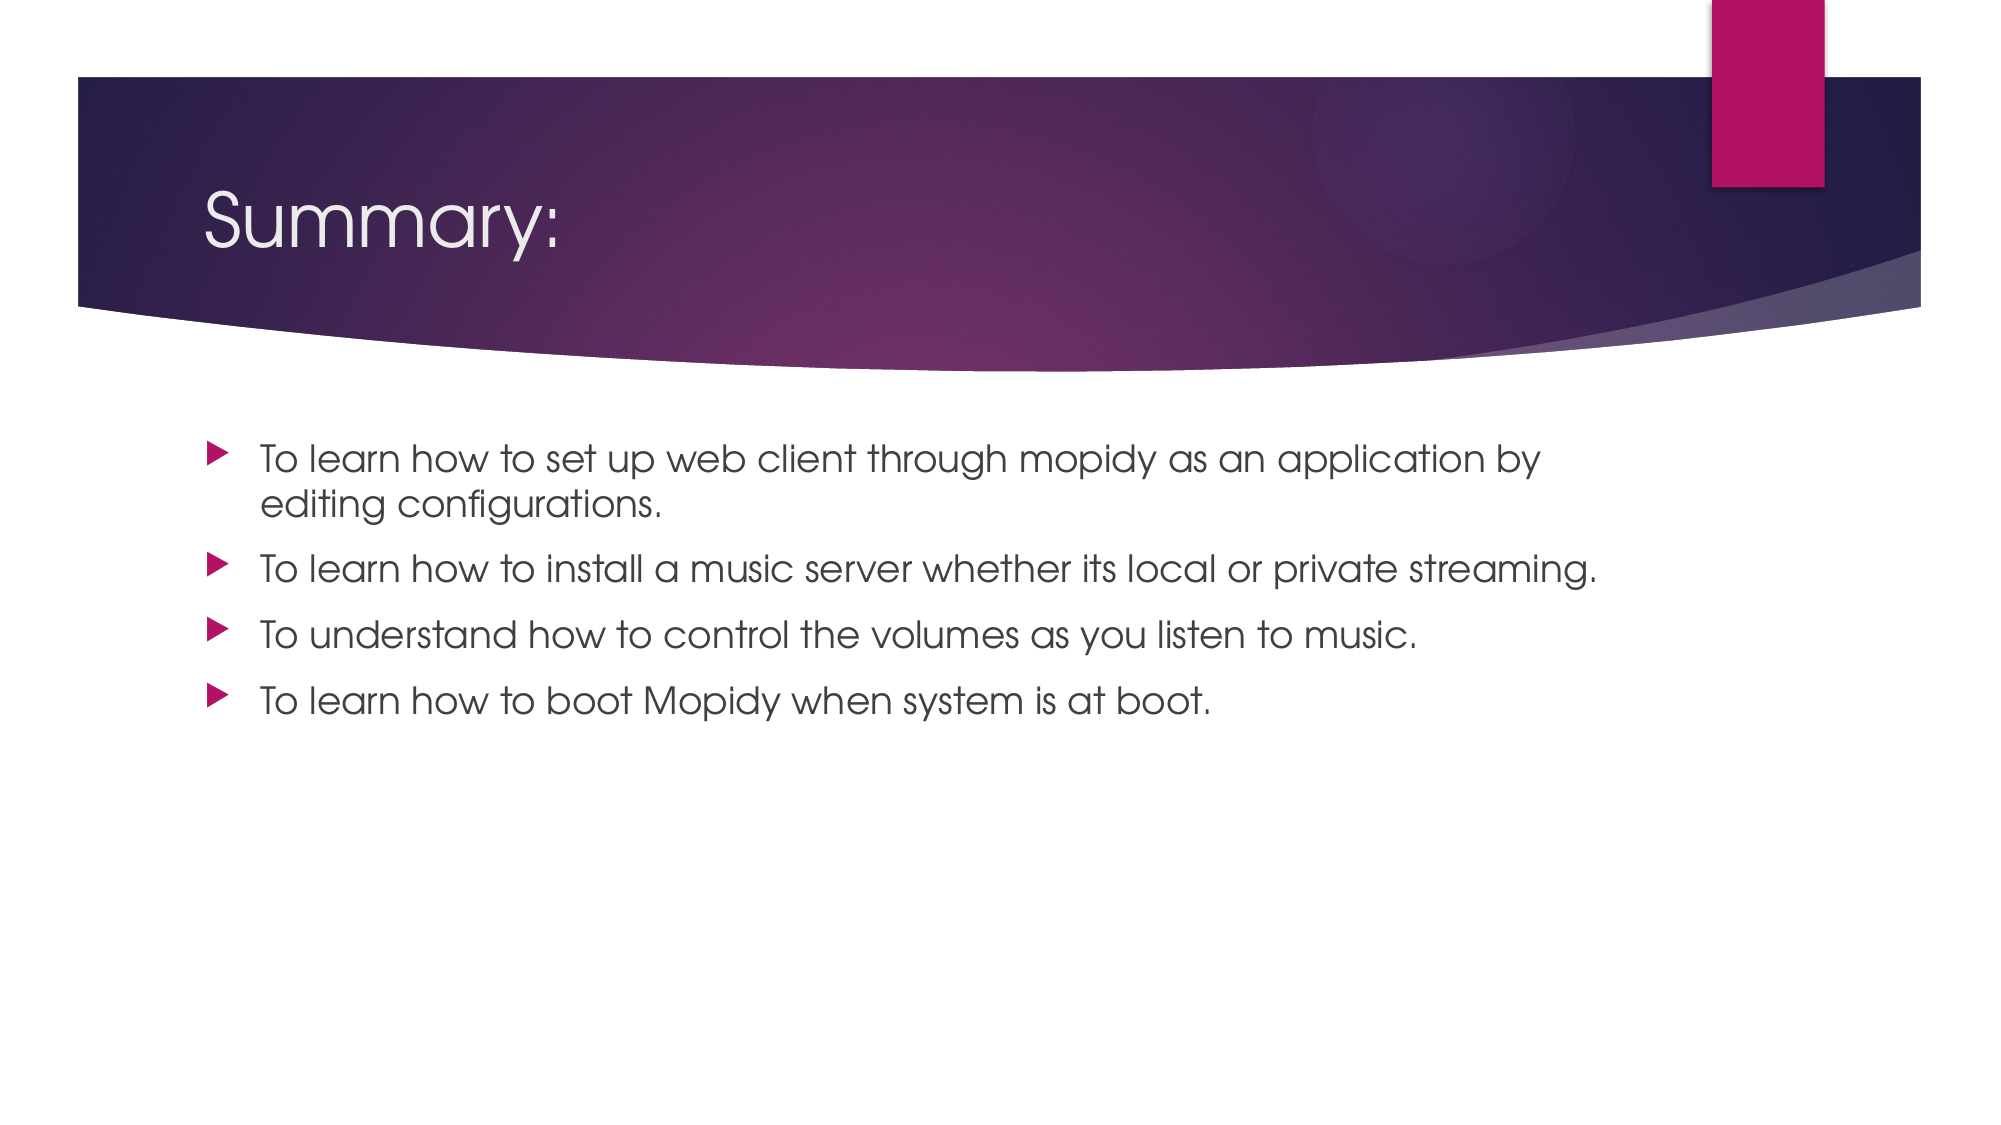

# Summary:
To learn how to set up web client through mopidy as an application by editing configurations.
To learn how to install a music server whether its local or private streaming.
To understand how to control the volumes as you listen to music.
To learn how to boot Mopidy when system is at boot.